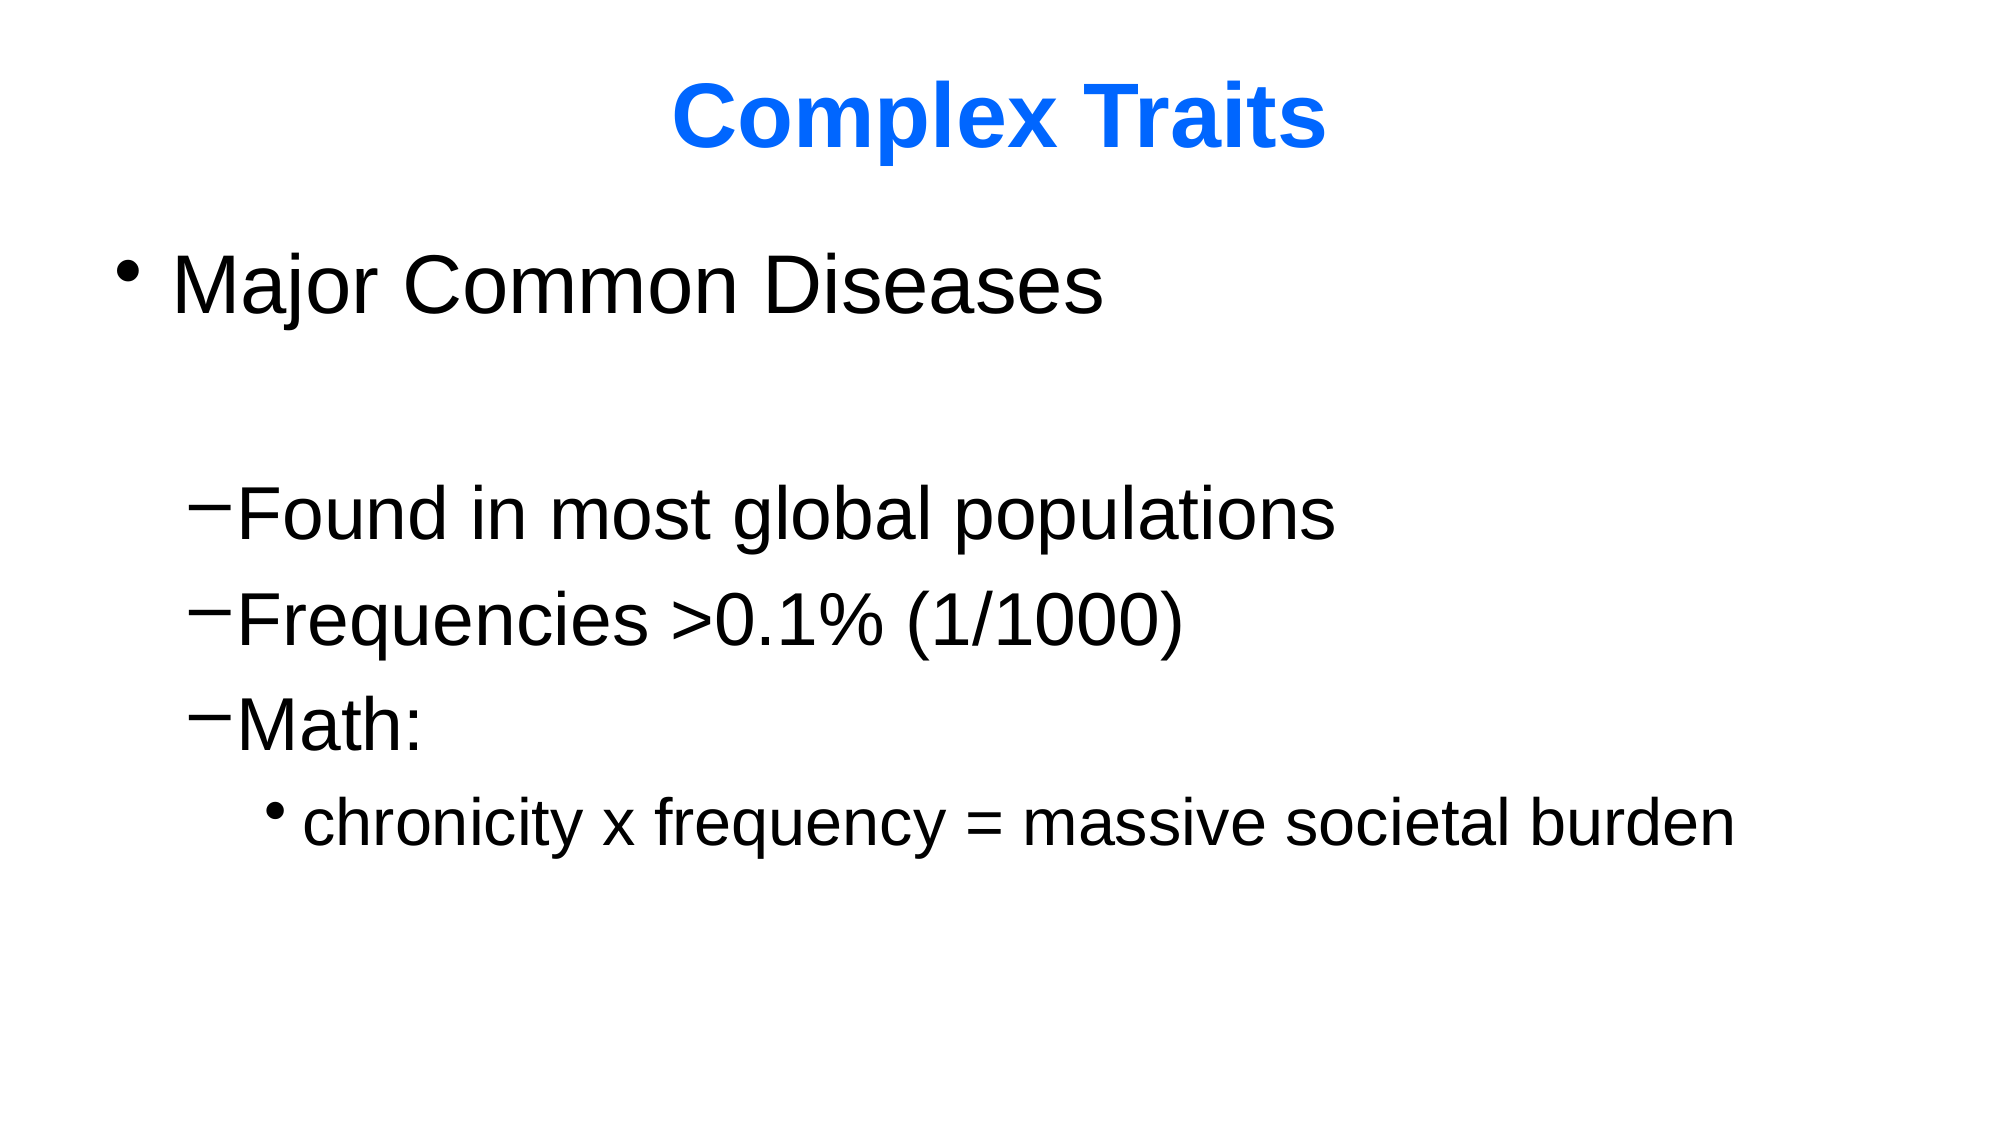

Complex Traits
Major Common Diseases

Found in most global populations
Frequencies >0.1% (1/1000)
Math:
chronicity x frequency = massive societal burden